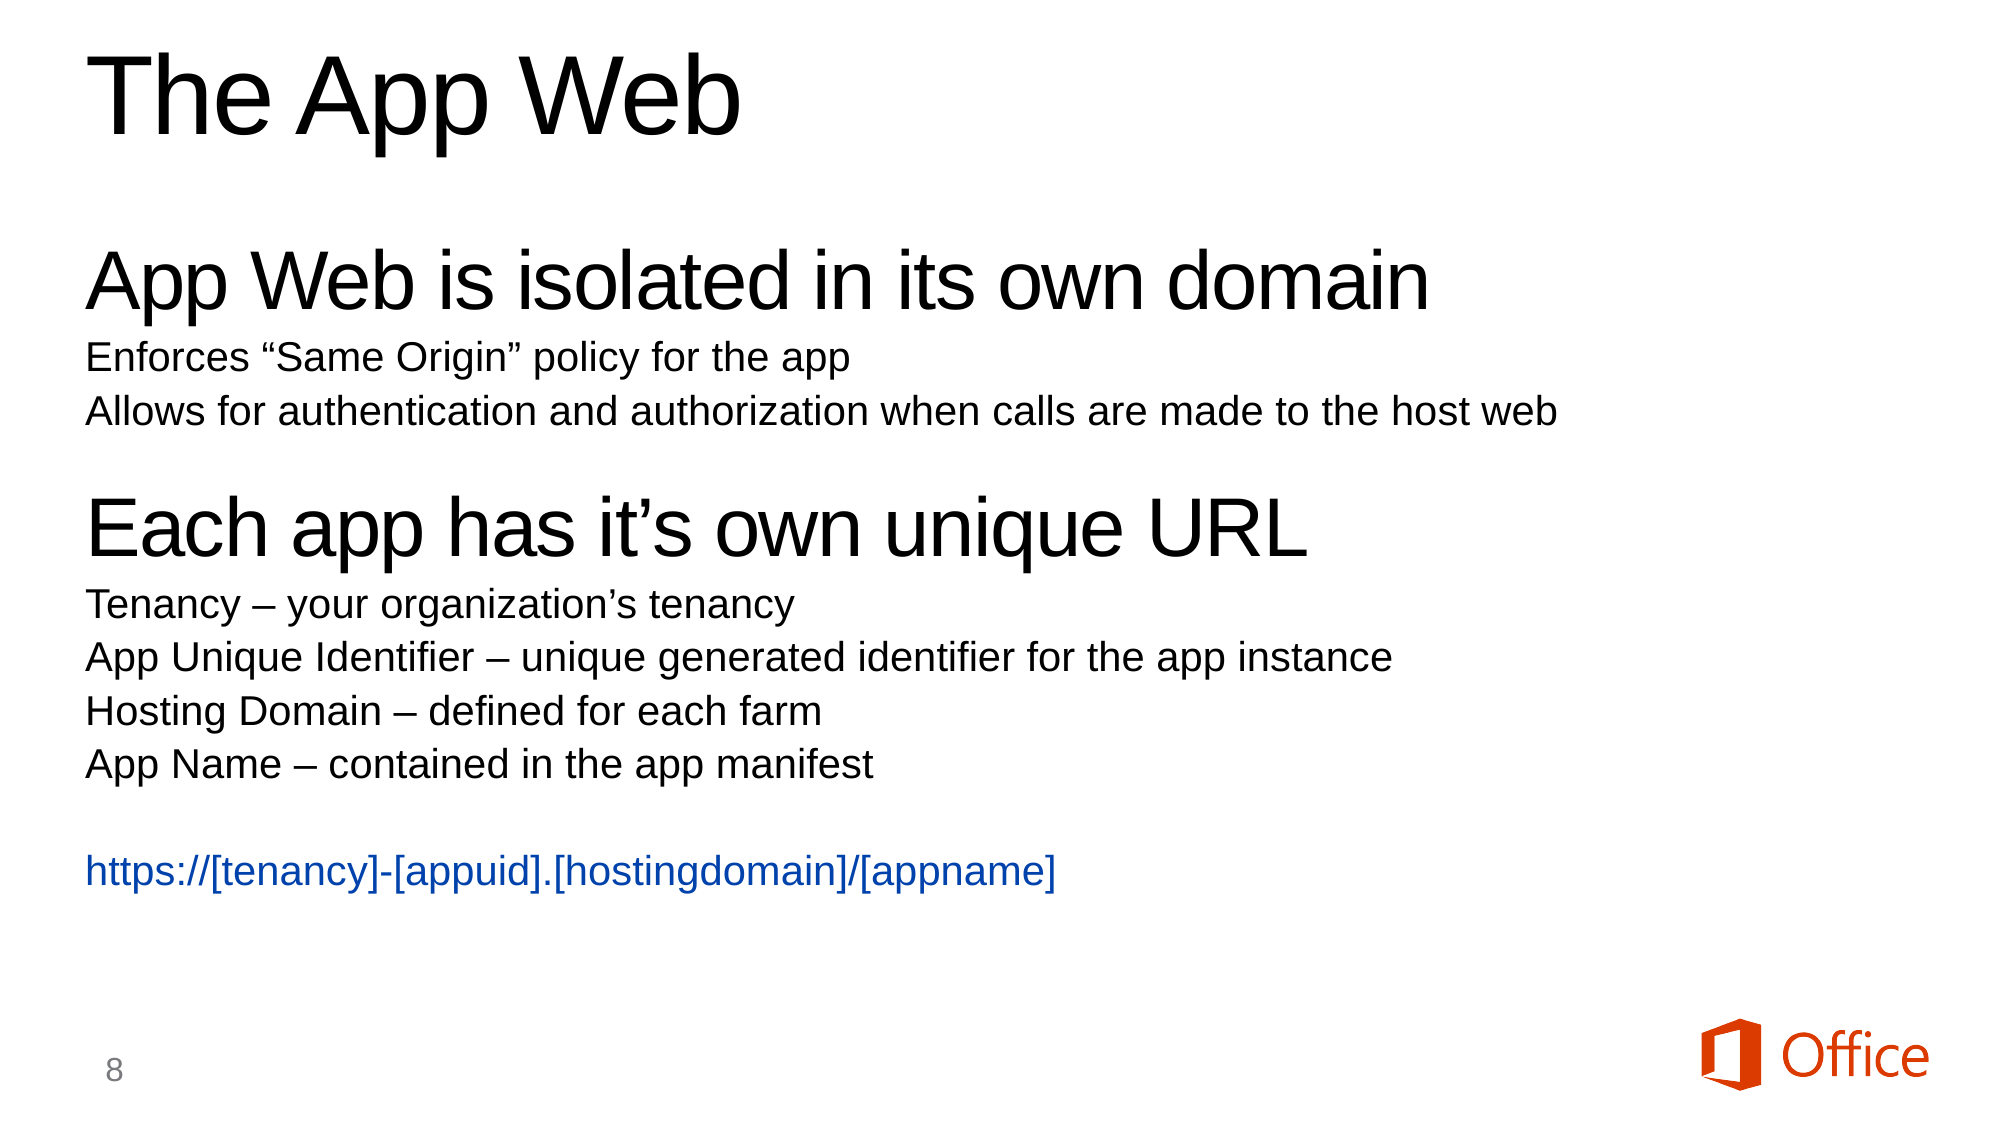

# The App Web
App Web is isolated in its own domain
Enforces “Same Origin” policy for the app
Allows for authentication and authorization when calls are made to the host web
Each app has it’s own unique URL
Tenancy – your organization’s tenancy
App Unique Identifier – unique generated identifier for the app instance
Hosting Domain – defined for each farm
App Name – contained in the app manifest

https://[tenancy]-[appuid].[hostingdomain]/[appname]
8